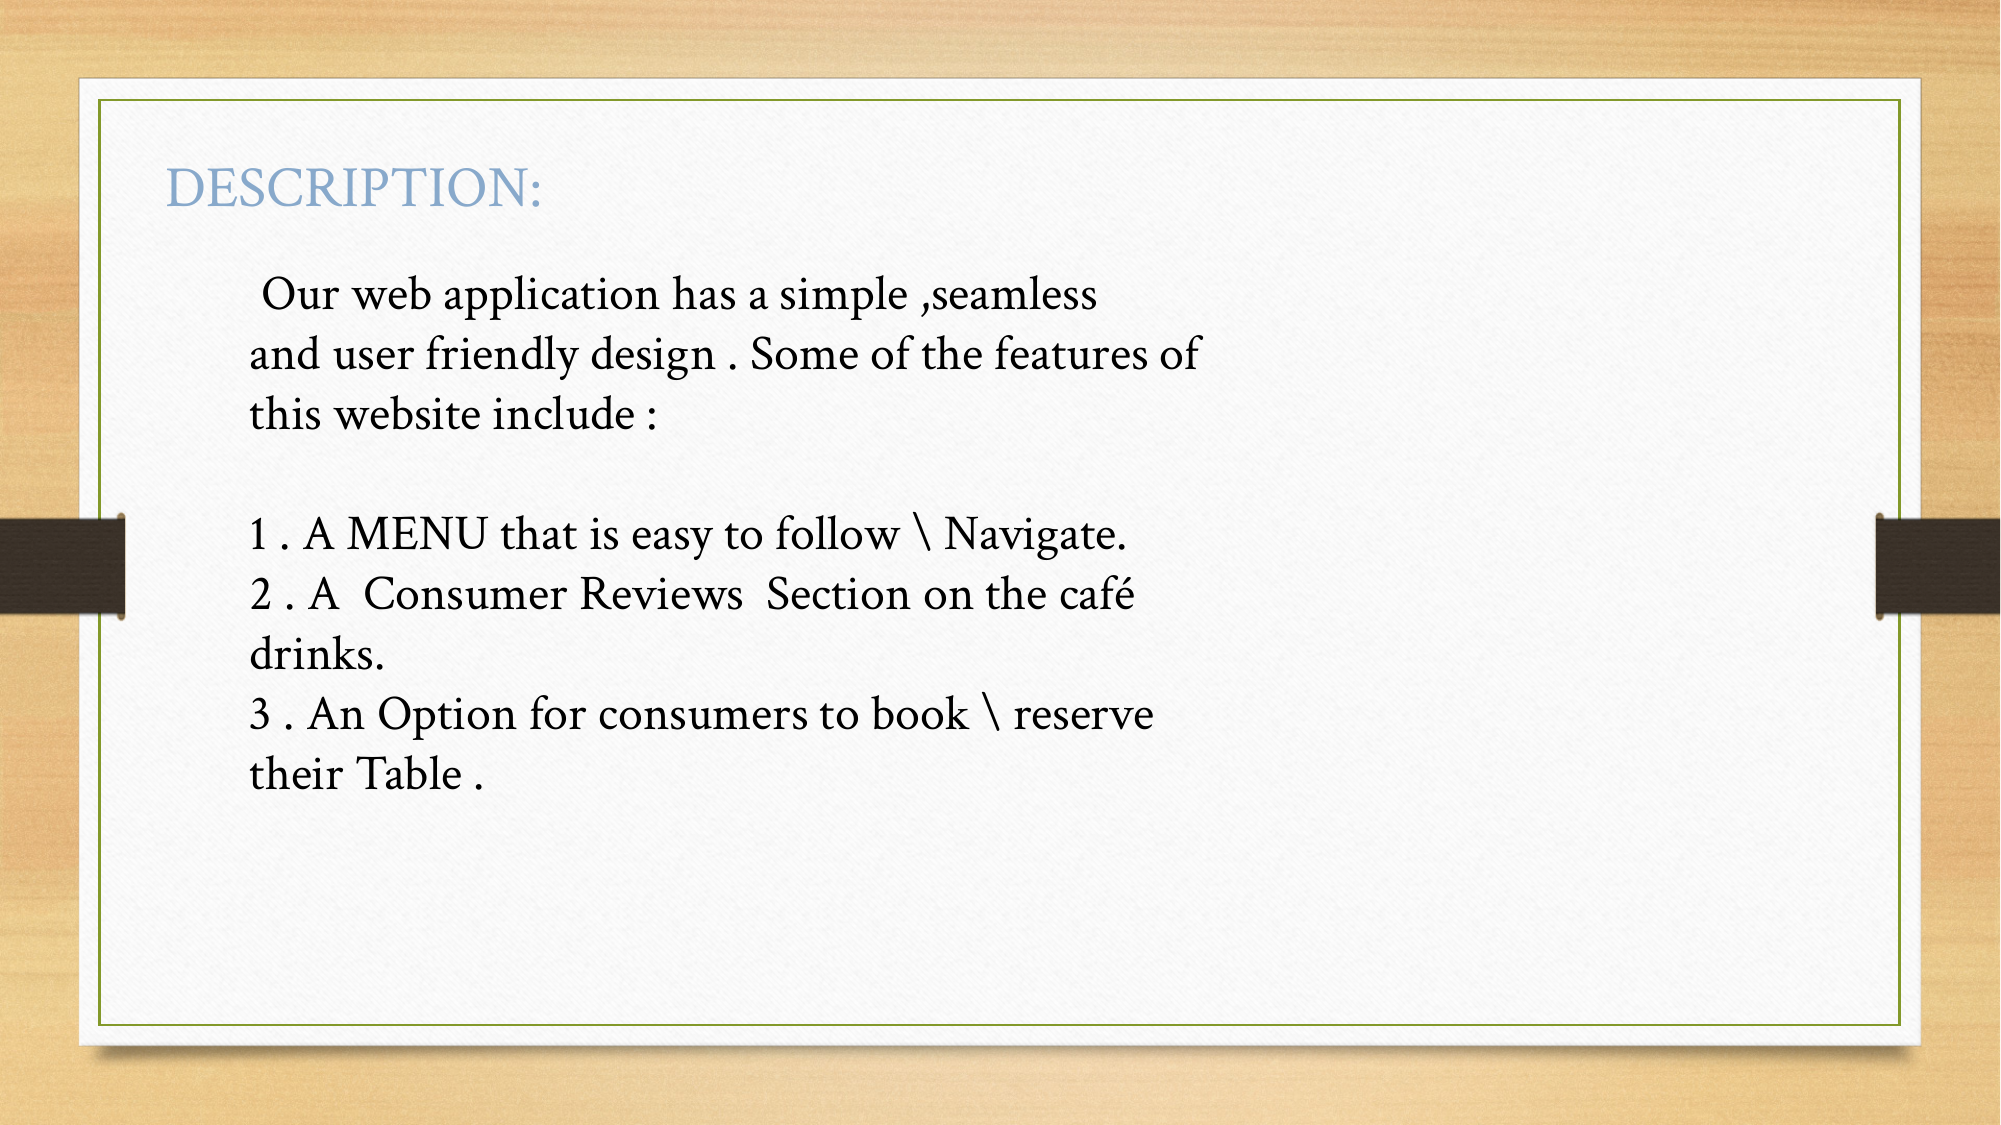

DESCRIPTION:
 Our web application has a simple ,seamless
and user friendly design . Some of the features of this website include :
1 . A MENU that is easy to follow \ Navigate.
2 . A  Consumer Reviews  Section on the café drinks.
3 . An Option for consumers to book \ reserve their Table .